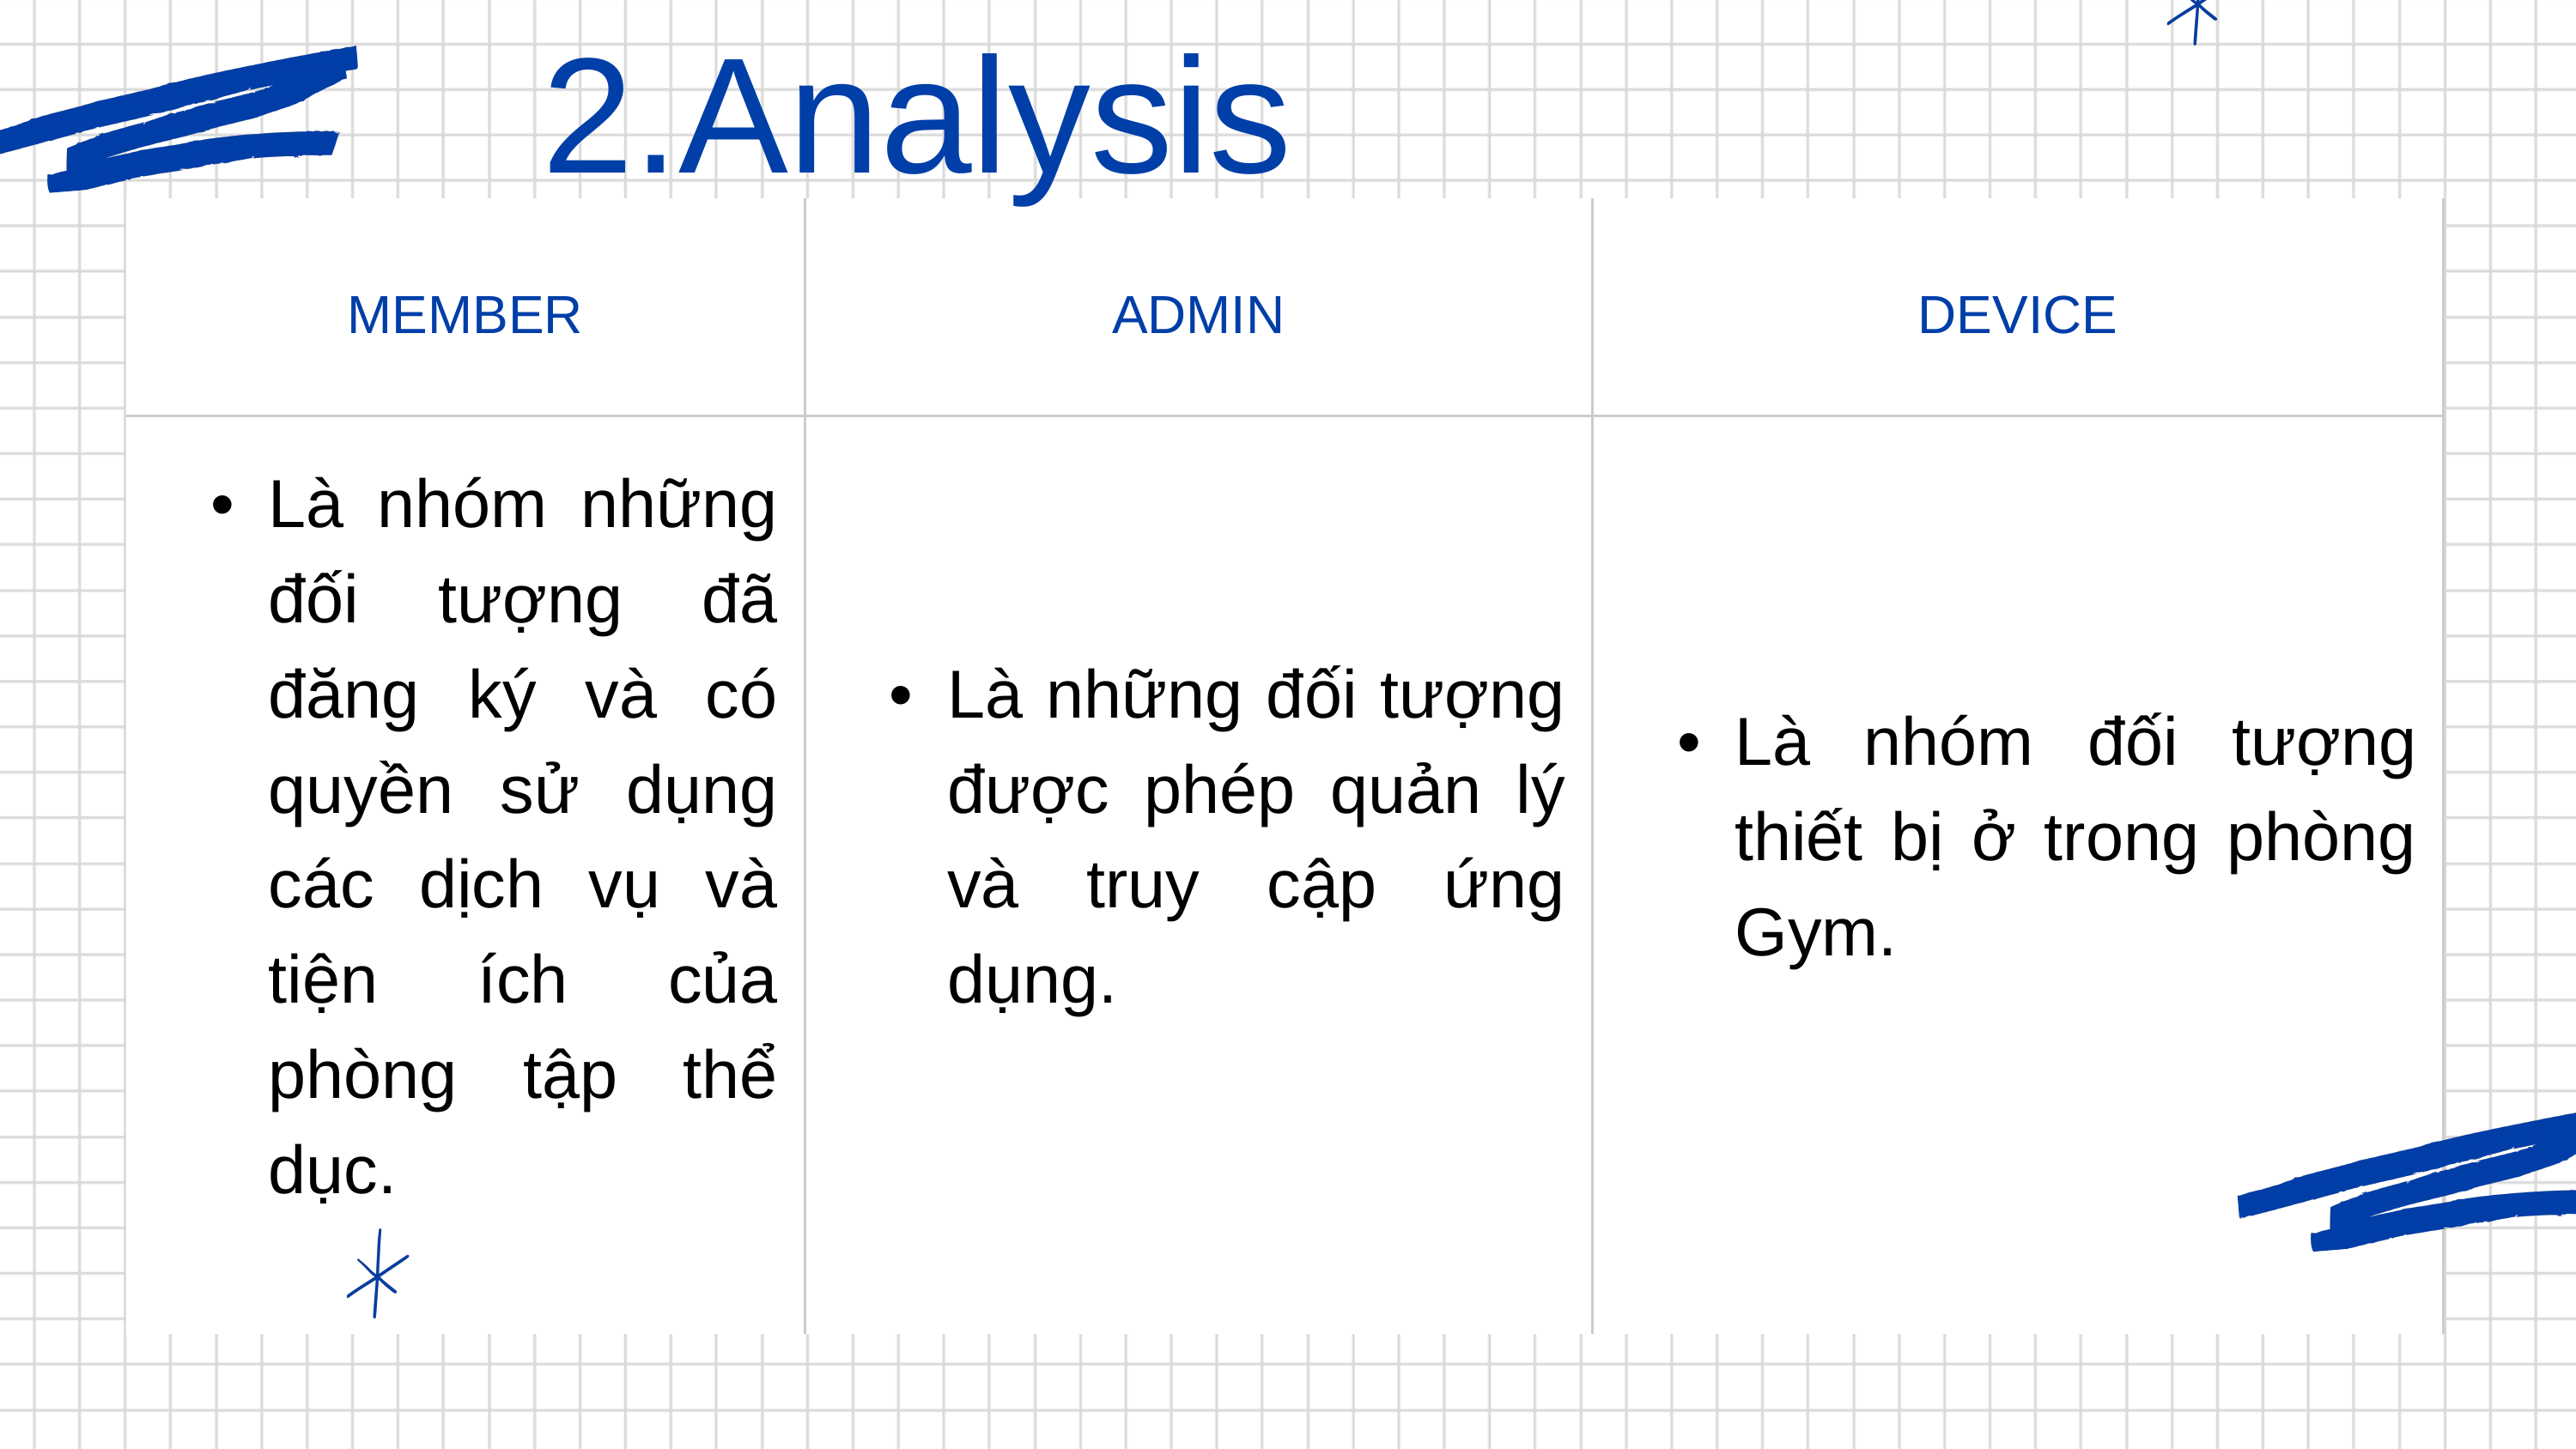

2.Analysis

| MEMBER | ADMIN | DEVICE | DEVICE |
| --- | --- | --- | --- |
| Là nhóm những đối tượng đã đăng ký và có quyền sử dụng các dịch vụ và tiện ích của phòng tập thể dục. | Là những đối tượng được phép quản lý và truy cập ứng dụng. | Là nhóm đối tượng thiết bị ở trong phòng Gym. | Là nhóm đối tượng thiết bị ở trong phòng Gym. |